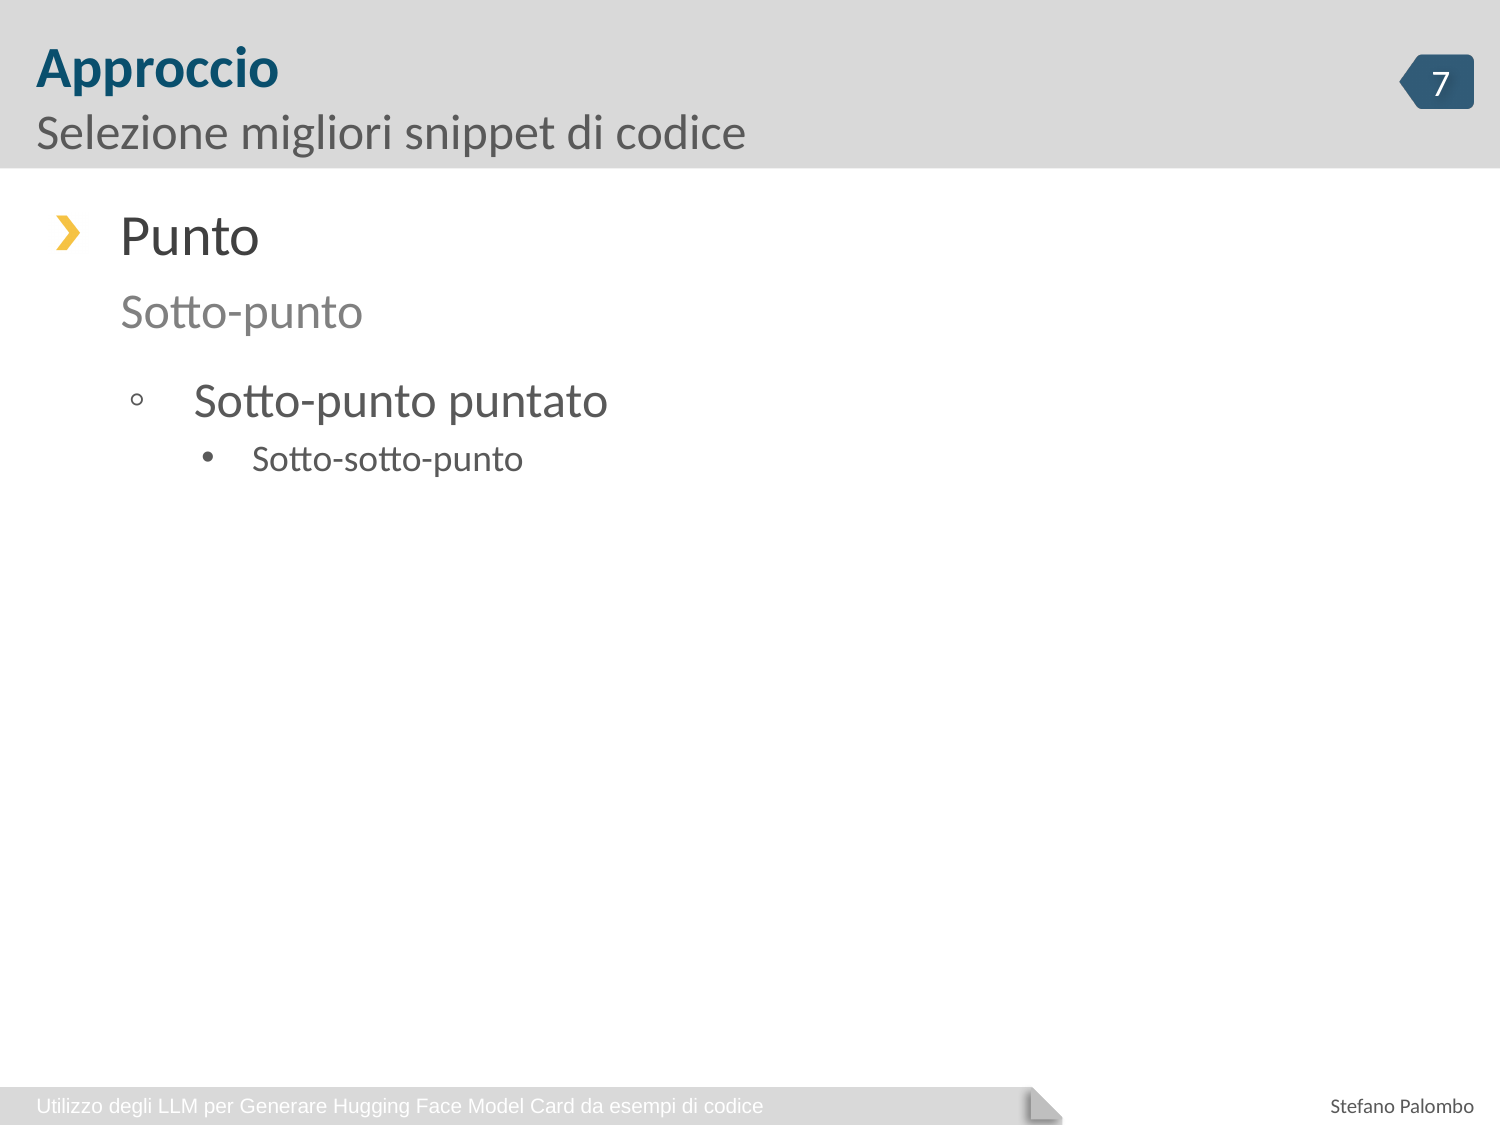

# Approccio
Selezione migliori snippet di codice
Punto
Sotto-punto
Sotto-punto puntato
Sotto-sotto-punto
Utilizzo degli LLM per Generare Hugging Face Model Card da esempi di codice
Stefano Palombo